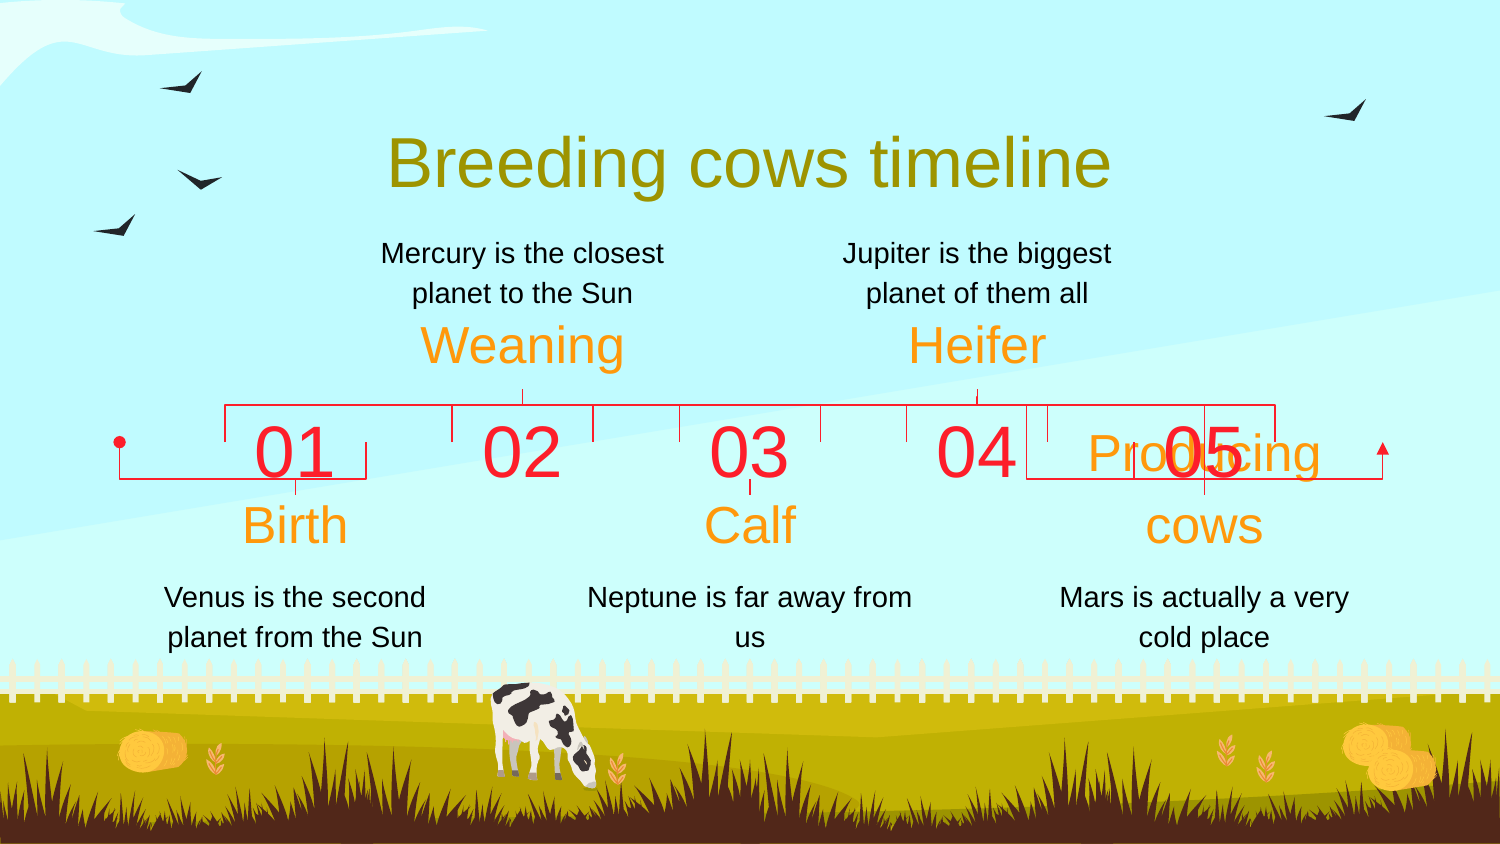

# Breeding cows timeline

Mercury is the closest planet to the Sun
Jupiter is the biggest planet of them all
Weaning
Heifer
02
03
04
01
05
Producing cows
Calf
Birth
Mars is actually a very cold place
Venus is the second planet from the Sun
Neptune is far away from us